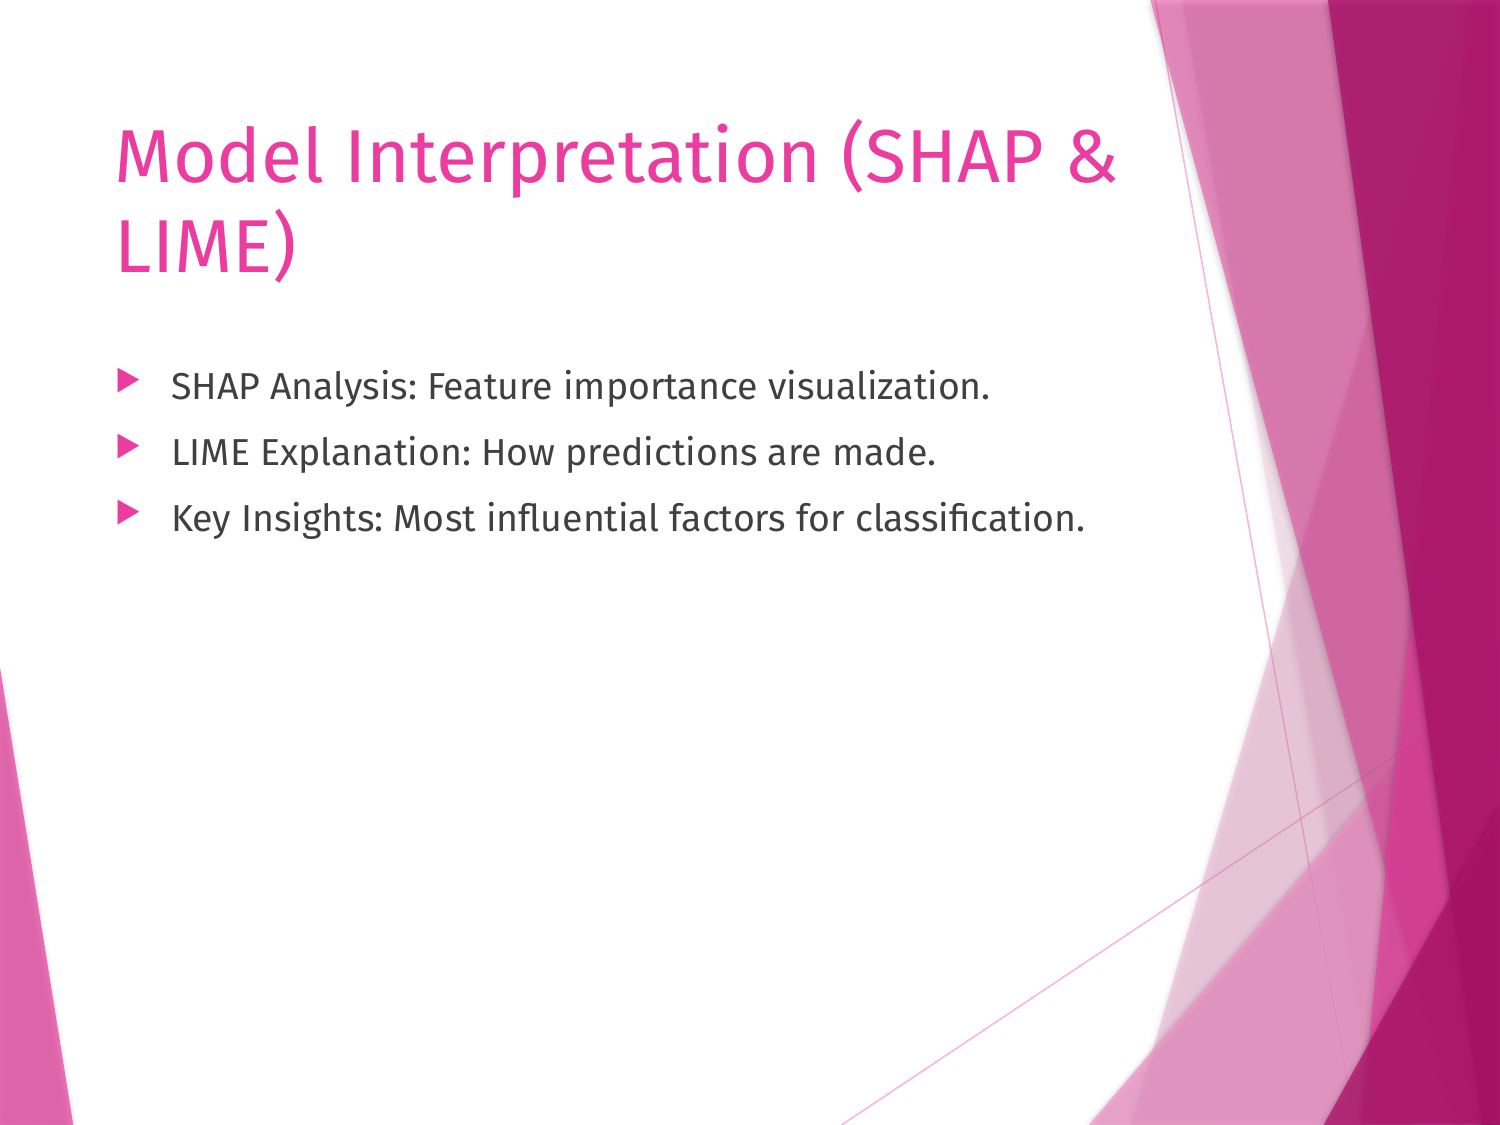

# Model Interpretation (SHAP & LIME)
SHAP Analysis: Feature importance visualization.
LIME Explanation: How predictions are made.
Key Insights: Most influential factors for classification.